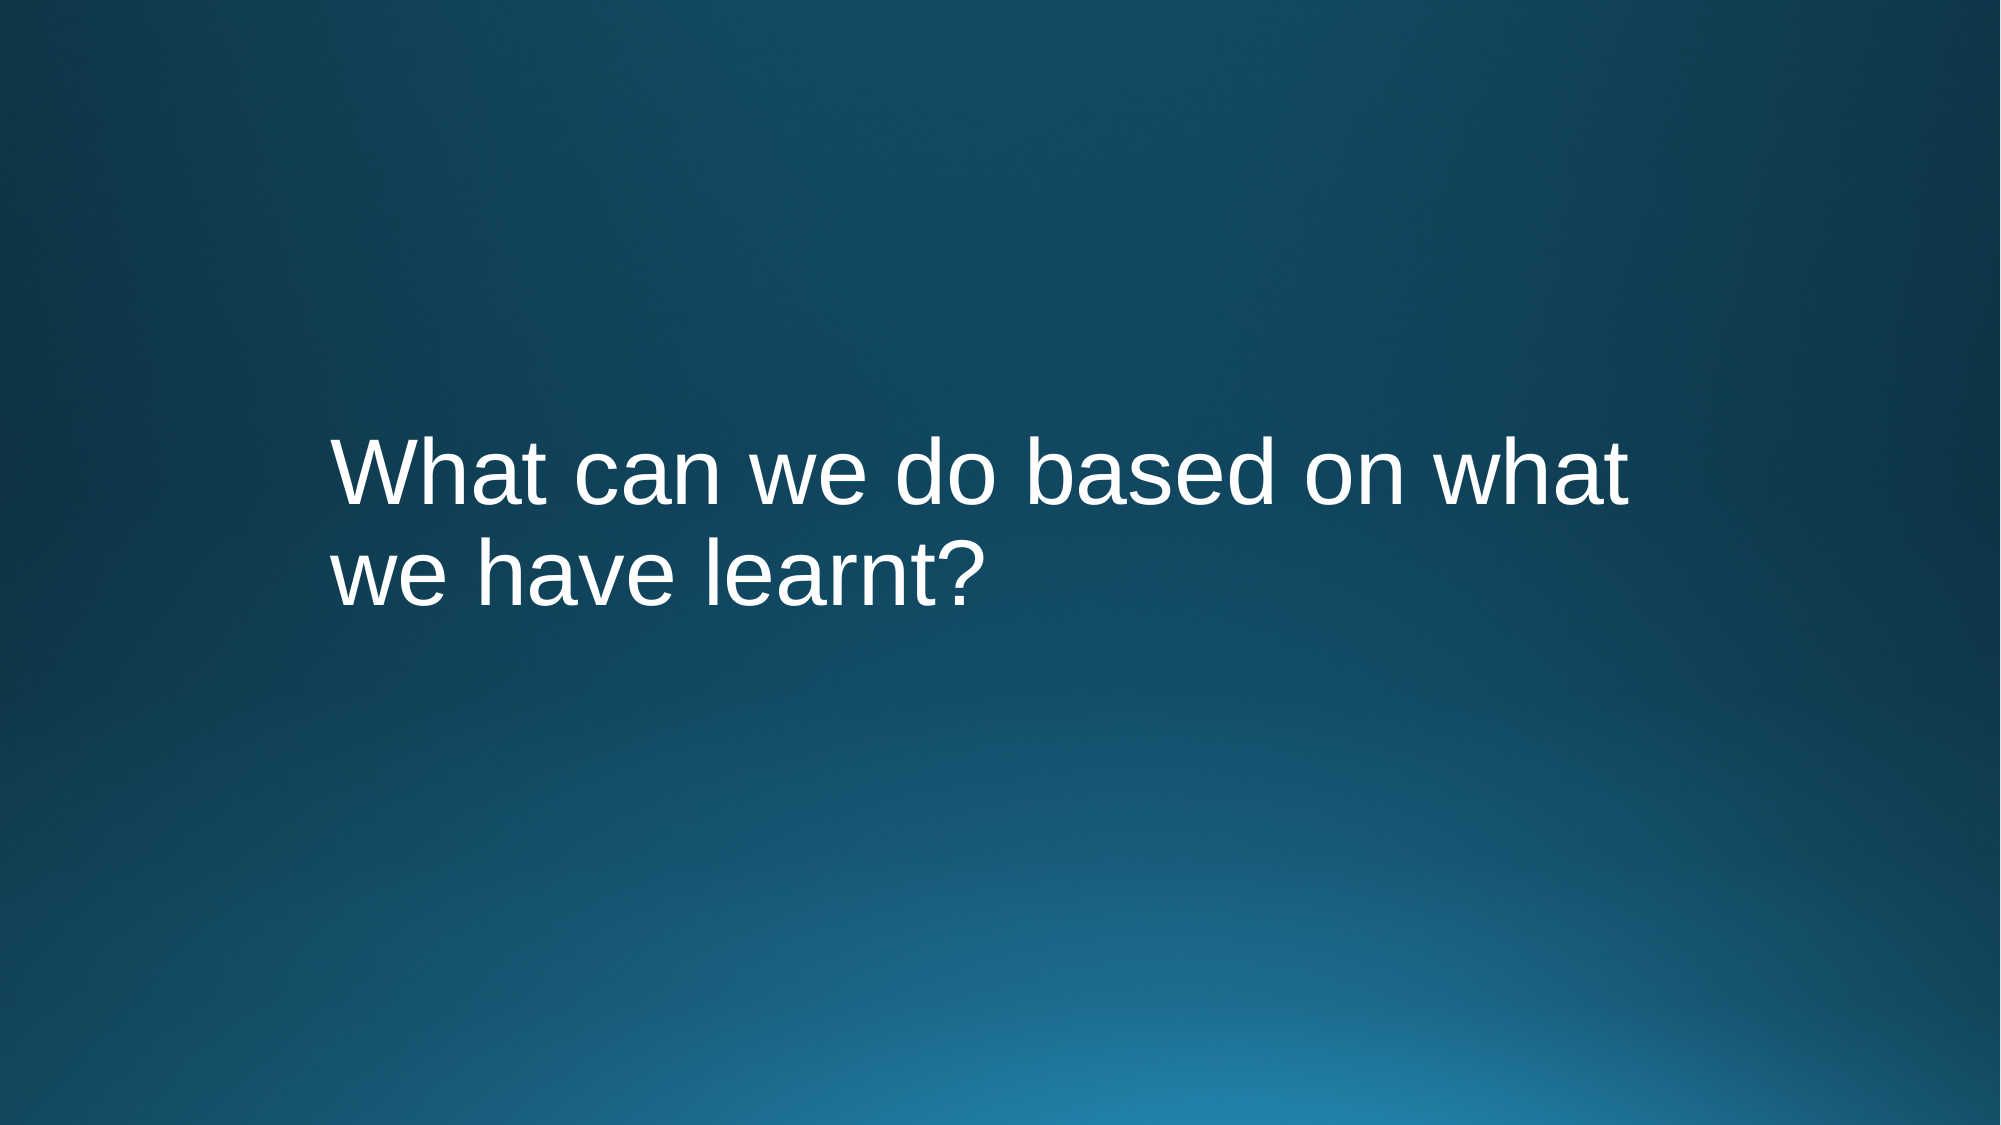

# What can we do based on what we have learnt?